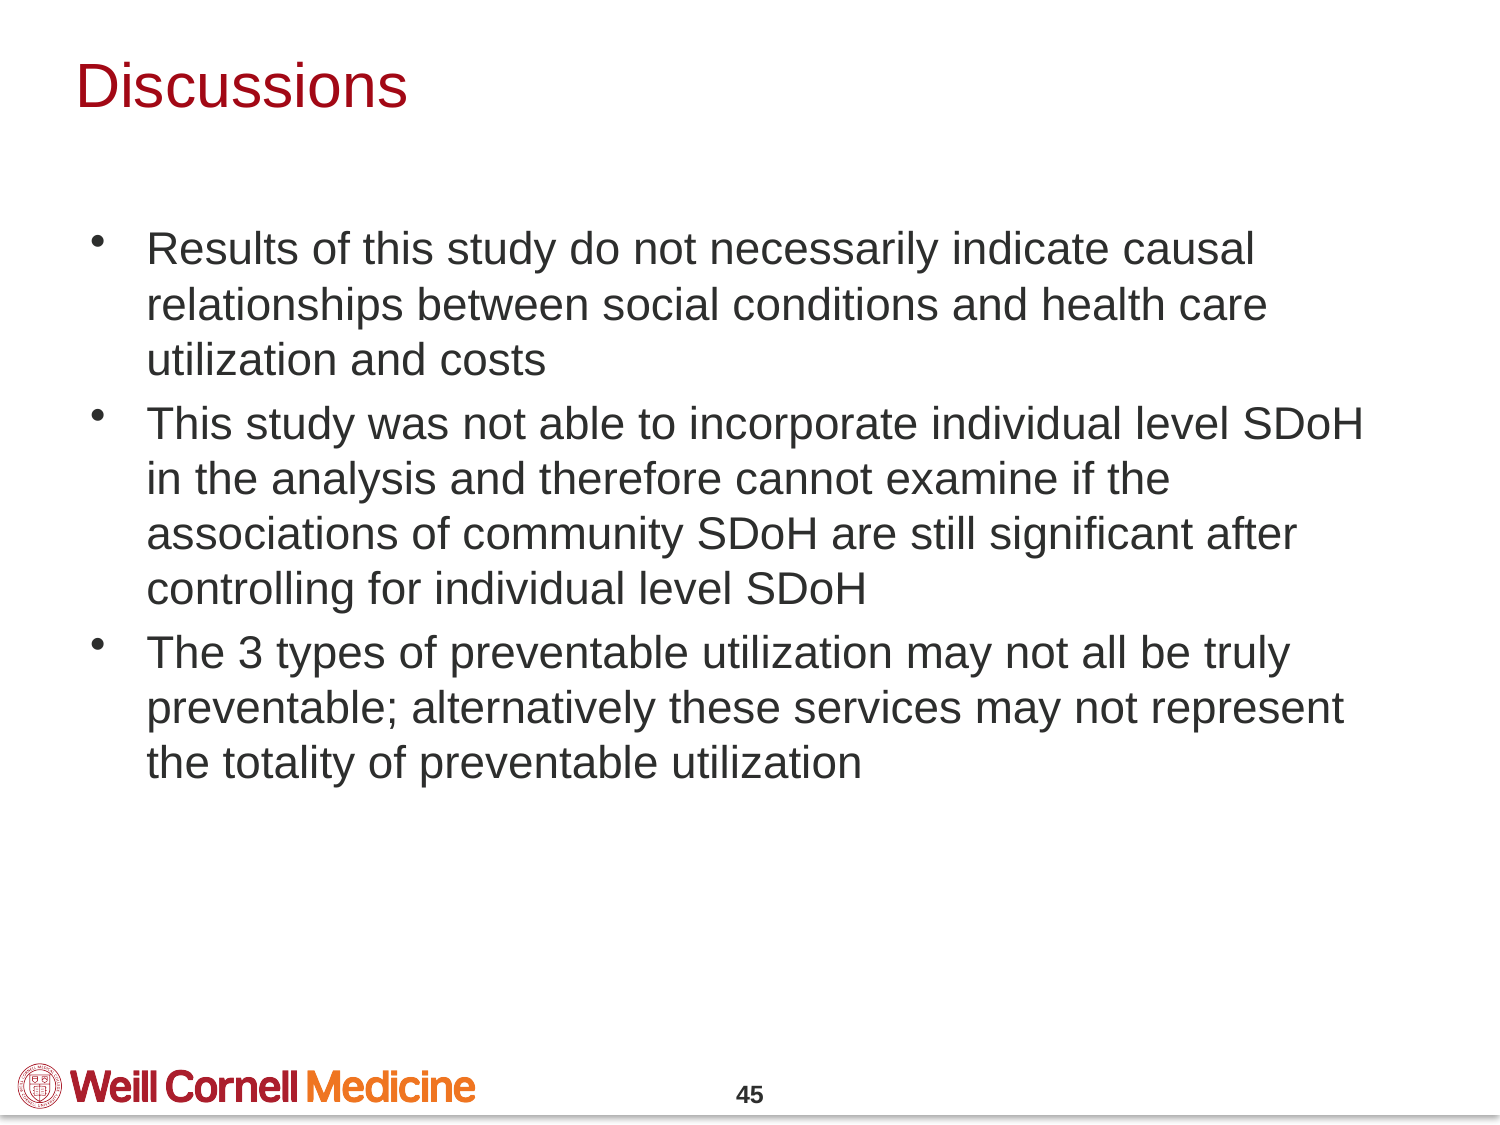

# Discussions
Results of this study do not necessarily indicate causal relationships between social conditions and health care utilization and costs
This study was not able to incorporate individual level SDoH in the analysis and therefore cannot examine if the associations of community SDoH are still significant after controlling for individual level SDoH
The 3 types of preventable utilization may not all be truly preventable; alternatively these services may not represent the totality of preventable utilization